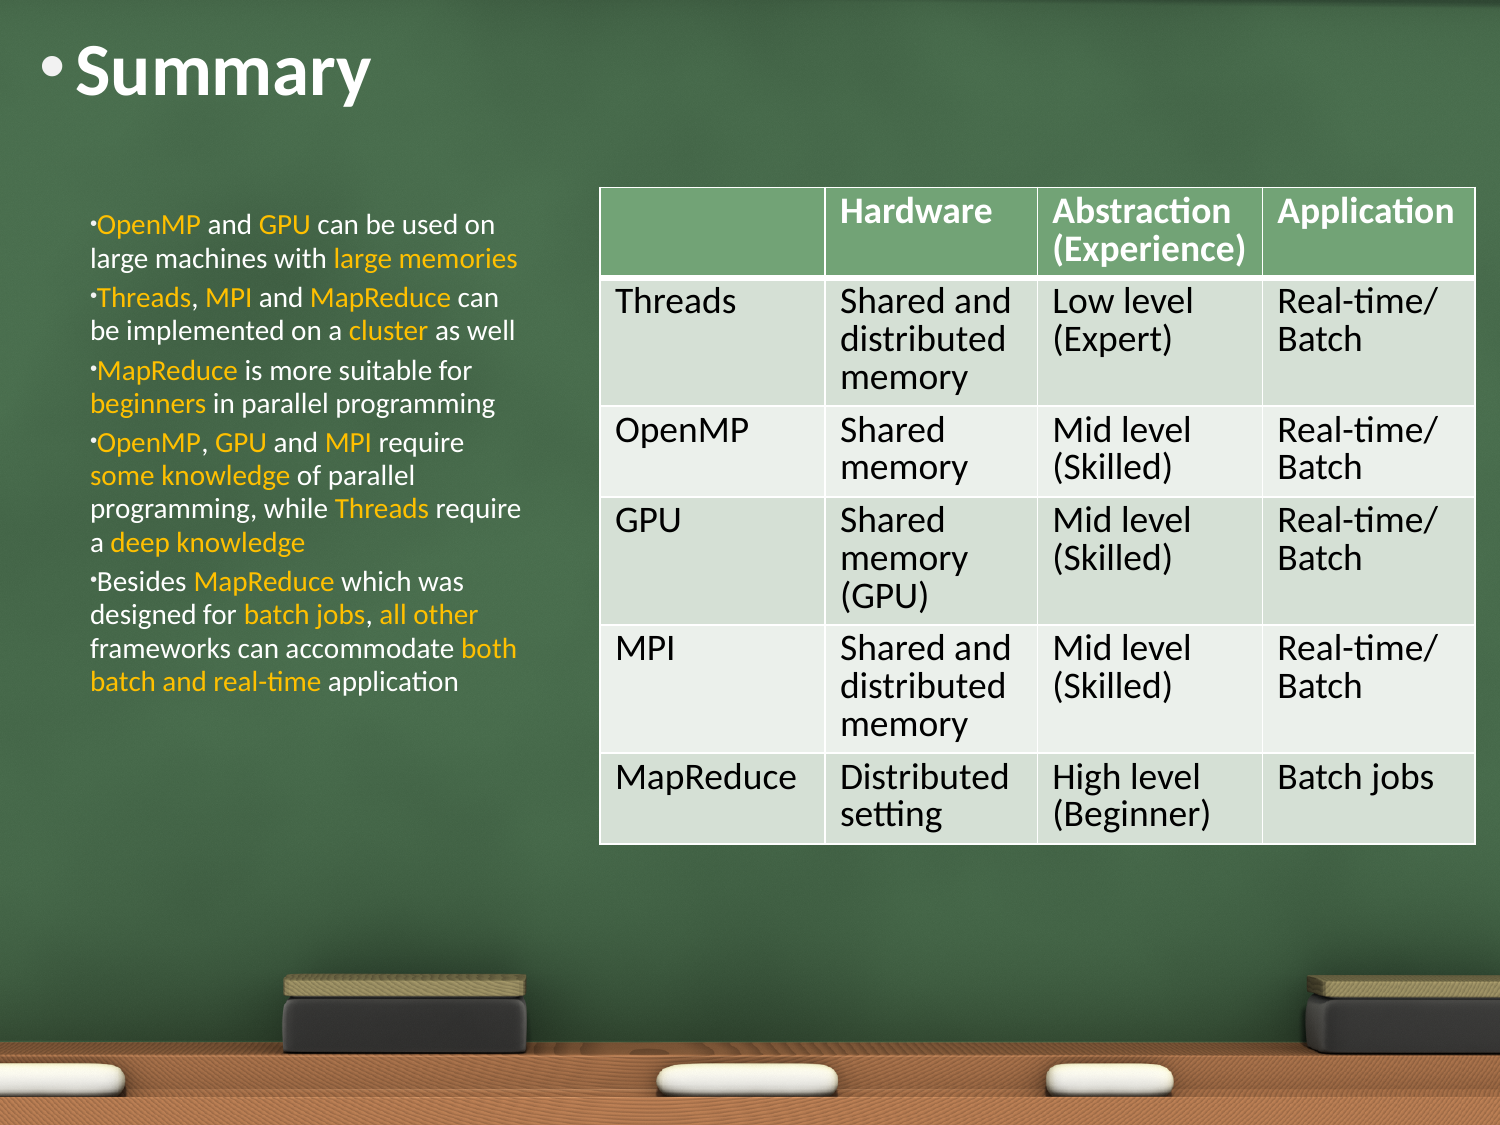

# Summary

|  | Hardware | Abstraction (Experience) | Application |
| --- | --- | --- | --- |
| Threads | Shared and distributed memory | Low level (Expert) | Real-time/ Batch |
| OpenMP | Shared memory | Mid level (Skilled) | Real-time/ Batch |
| GPU | Shared memory (GPU) | Mid level (Skilled) | Real-time/ Batch |
| MPI | Shared and distributed memory | Mid level (Skilled) | Real-time/ Batch |
| MapReduce | Distributed setting | High level (Beginner) | Batch jobs |
OpenMP and GPU can be used on large machines with large memories
Threads, MPI and MapReduce can be implemented on a cluster as well
MapReduce is more suitable for beginners in parallel programming
OpenMP, GPU and MPI require some knowledge of parallel programming, while Threads require a deep knowledge
Besides MapReduce which was designed for batch jobs, all other frameworks can accommodate both batch and real-time application